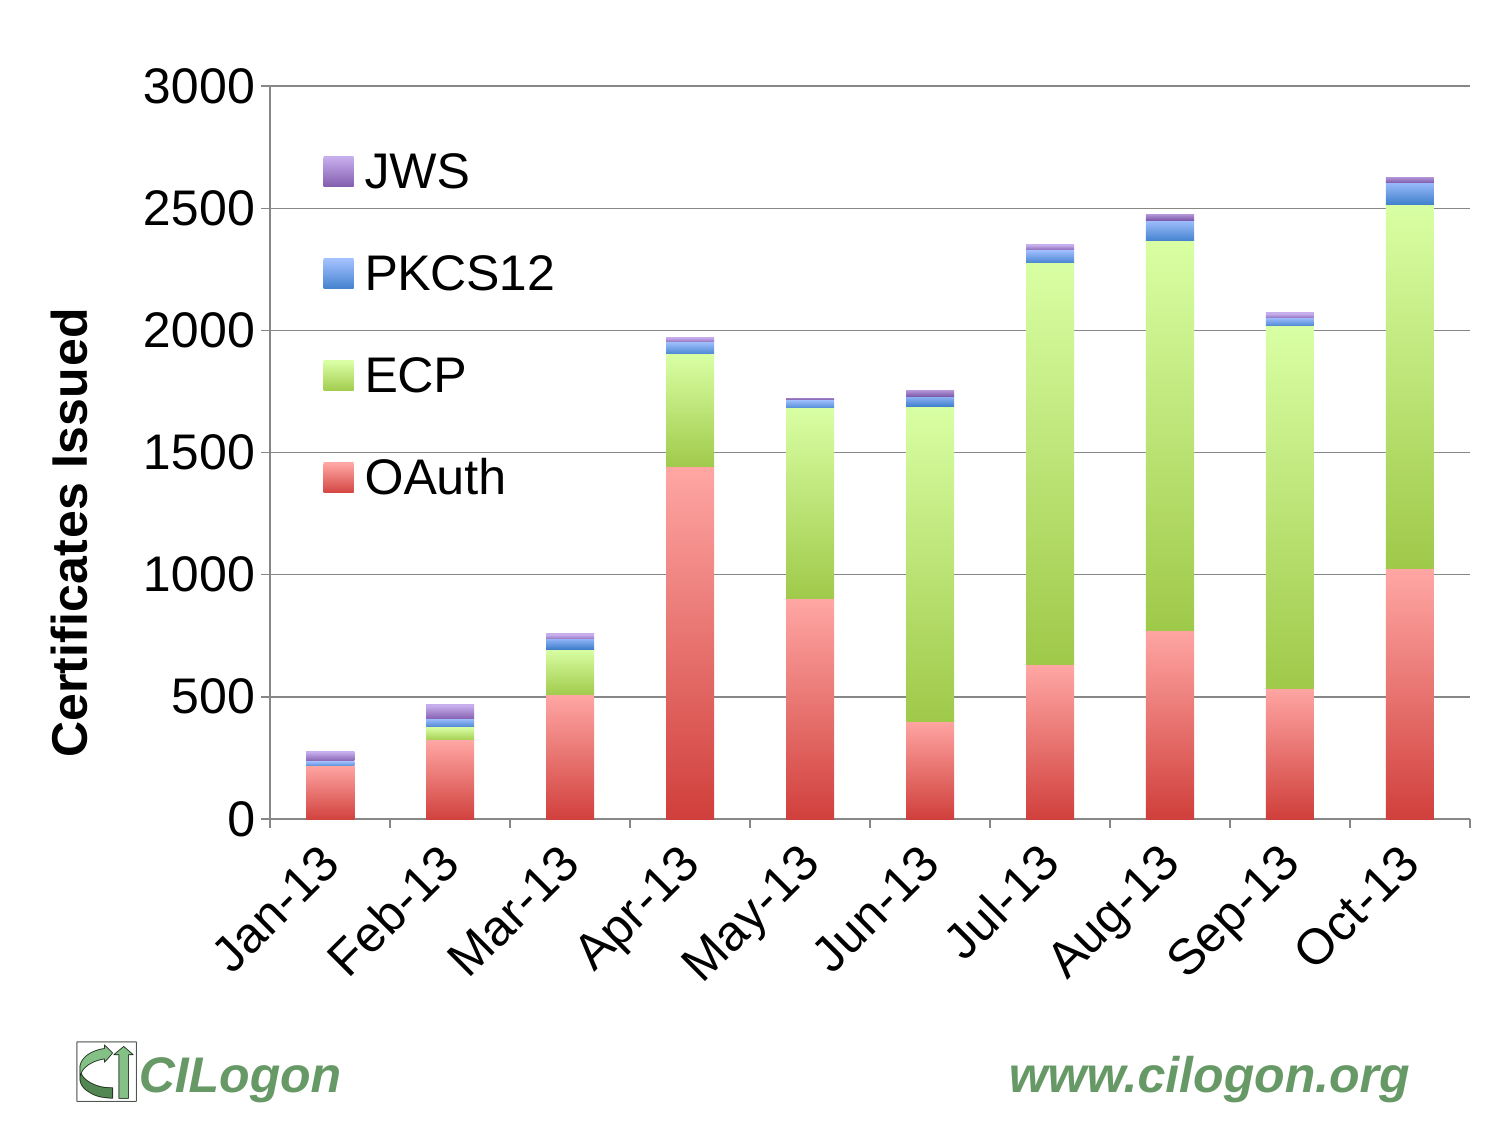

### Chart

| Category | OAuth | ECP | PKCS12 | JWS |
|---|---|---|---|---|
| 40360.0 | 111.0 | 0.0 | 0.0 | 89.0 |
| 40391.0 | 47.0 | 0.0 | 0.0 | 30.0 |
| 40422.0 | 36.0 | 0.0 | 0.0 | 18.0 |
| 40452.0 | 148.0 | 0.0 | 0.0 | 82.0 |
| 40483.0 | 47.0 | 0.0 | 0.0 | 185.0 |
| 40513.0 | 48.0 | 0.0 | 0.0 | 87.0 |
| 40544.0 | 35.0 | 0.0 | 0.0 | 30.0 |
| 40575.0 | 78.0 | 0.0 | 61.0 | 35.0 |
| 40603.0 | 152.0 | 0.0 | 64.0 | 3.0 |
| 40634.0 | 68.0 | 0.0 | 39.0 | 11.0 |
| 40664.0 | 341.0 | 0.0 | 44.0 | 22.0 |
| 40695.0 | 290.0 | 0.0 | 29.0 | 24.0 |
| 40725.0 | 706.0 | 0.0 | 19.0 | 21.0 |
| 40756.0 | 4821.0 | 0.0 | 55.0 | 22.0 |
| 40787.0 | 12049.0 | 0.0 | 36.0 | 42.0 |
| 40817.0 | 1142.0 | 0.0 | 25.0 | 31.0 |
| 40848.0 | 612.0 | 0.0 | 32.0 | 18.0 |
| 40878.0 | 386.0 | 0.0 | 21.0 | 25.0 |
| 40909.0 | 168.0 | 0.0 | 24.0 | 9.0 |
| 40940.0 | 399.0 | 0.0 | 18.0 | 22.0 |
| 40969.0 | 386.0 | 0.0 | 39.0 | 51.0 |
| 41000.0 | 337.0 | 0.0 | 35.0 | 46.0 |
| 41030.0 | 1509.0 | 0.0 | 24.0 | 25.0 |
| 41061.0 | 1150.0 | 0.0 | 16.0 | 38.0 |
| 41091.0 | 160.0 | 0.0 | 17.0 | 75.0 |
| 41122.0 | 138.0 | 0.0 | 34.0 | 29.0 |
| 41153.0 | 425.0 | 0.0 | 43.0 | 41.0 |
| 41183.0 | 138.0 | 0.0 | 30.0 | 27.0 |
| 41214.0 | 212.0 | 0.0 | 27.0 | 48.0 |
| 41244.0 | 333.0 | 0.0 | 28.0 | 39.0 |
| 41275.0 | 220.0 | 0.0 | 21.0 | 34.0 |
| 41306.0 | 325.0 | 54.0 | 34.0 | 54.0 |
| 41334.0 | 510.0 | 186.0 | 41.0 | 21.0 |
| 41365.0 | 1444.0 | 460.0 | 50.0 | 17.0 |
| 41395.0 | 902.0 | 781.0 | 33.0 | 5.0 |
| 41426.0 | 400.0 | 1289.0 | 42.0 | 24.0 |
| 41456.0 | 633.0 | 1646.0 | 54.0 | 18.0 |
| 41487.0 | 773.0 | 1597.0 | 82.0 | 24.0 |
| 41518.0 | 534.0 | 1487.0 | 31.0 | 21.0 |
| 41548.0 | 1025.0 | 1489.0 | 90.0 | 22.0 |